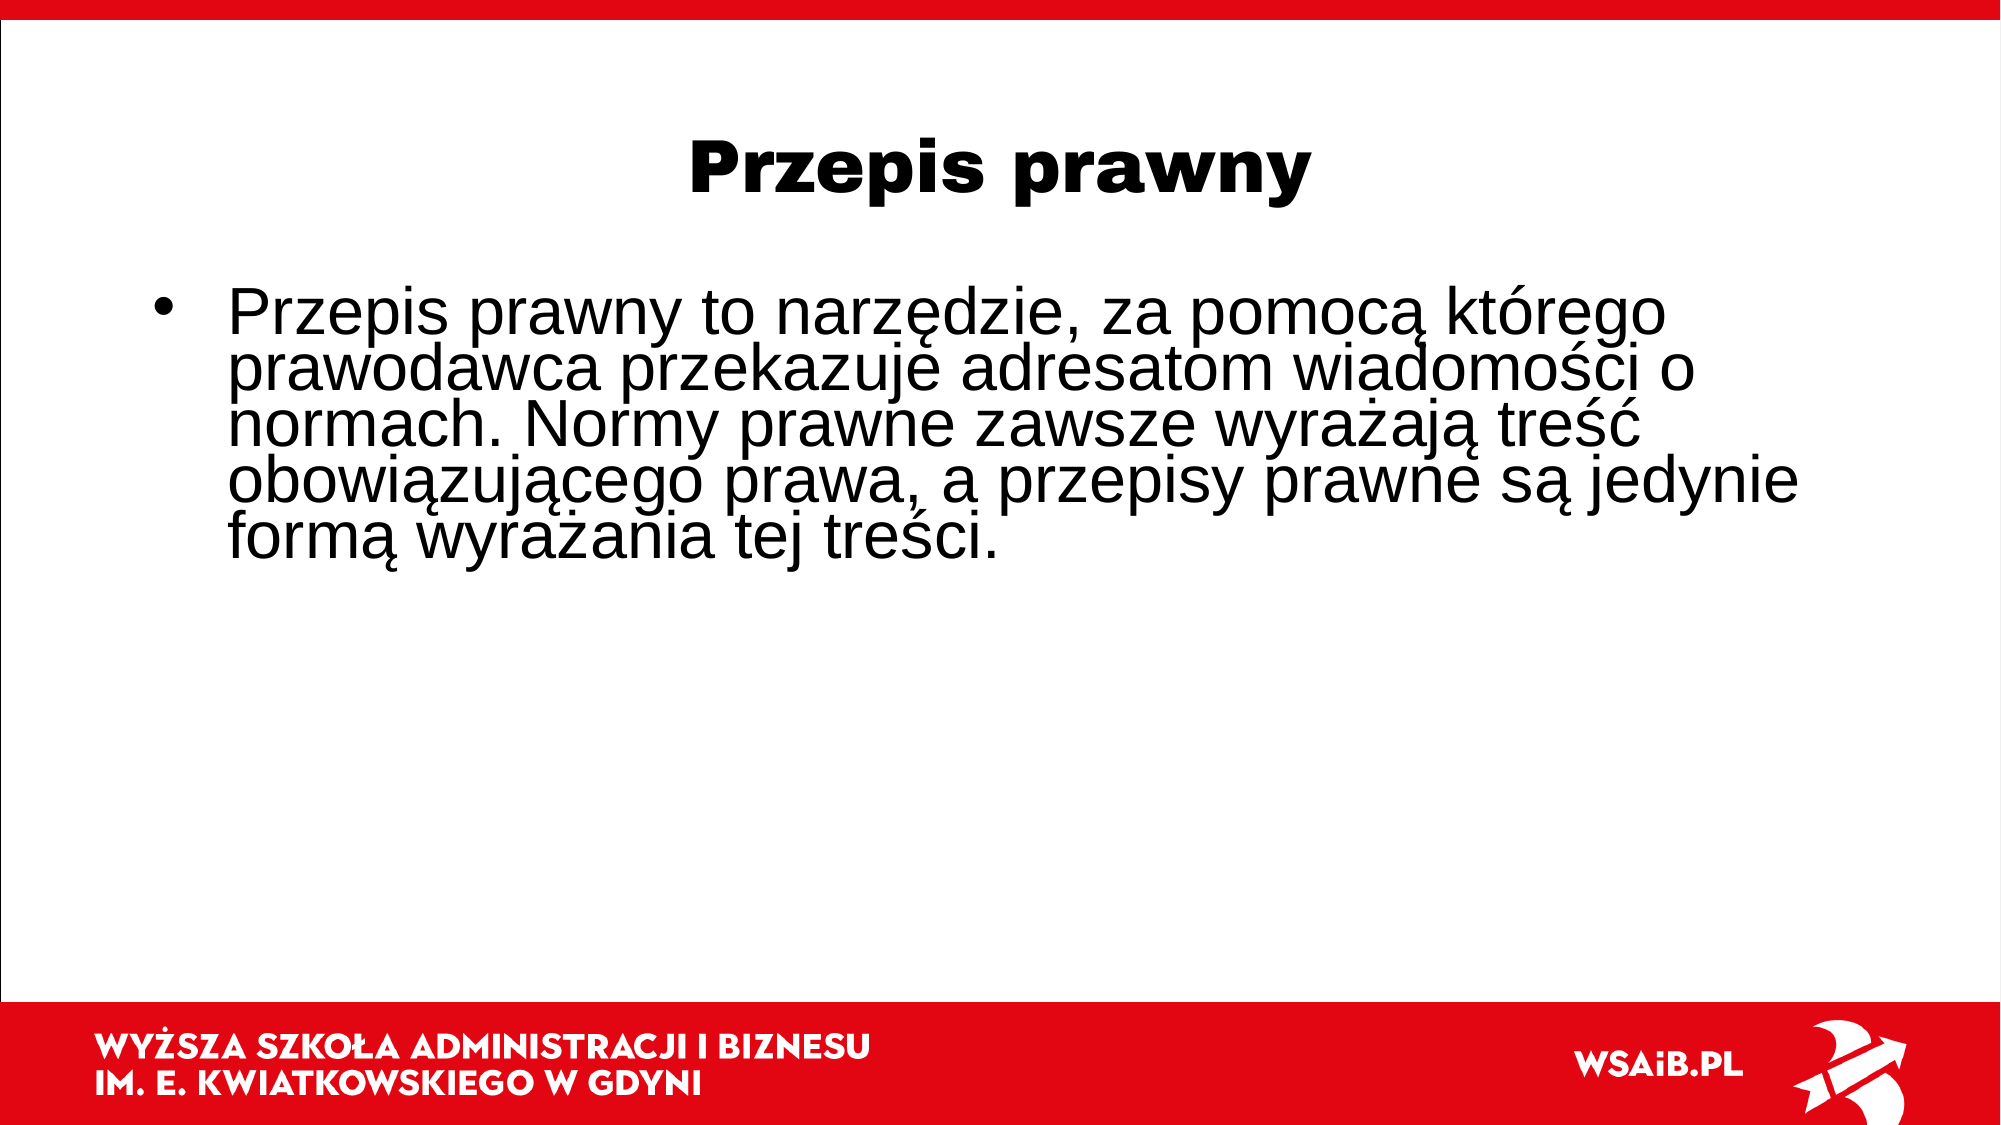

# Przepis prawny
Przepis prawny to narzędzie, za pomocą którego prawodawca przekazuje adresatom wiadomości o normach. Normy prawne zawsze wyrażają treść obowiązującego prawa, a przepisy prawne są jedynie formą wyrażania tej treści.